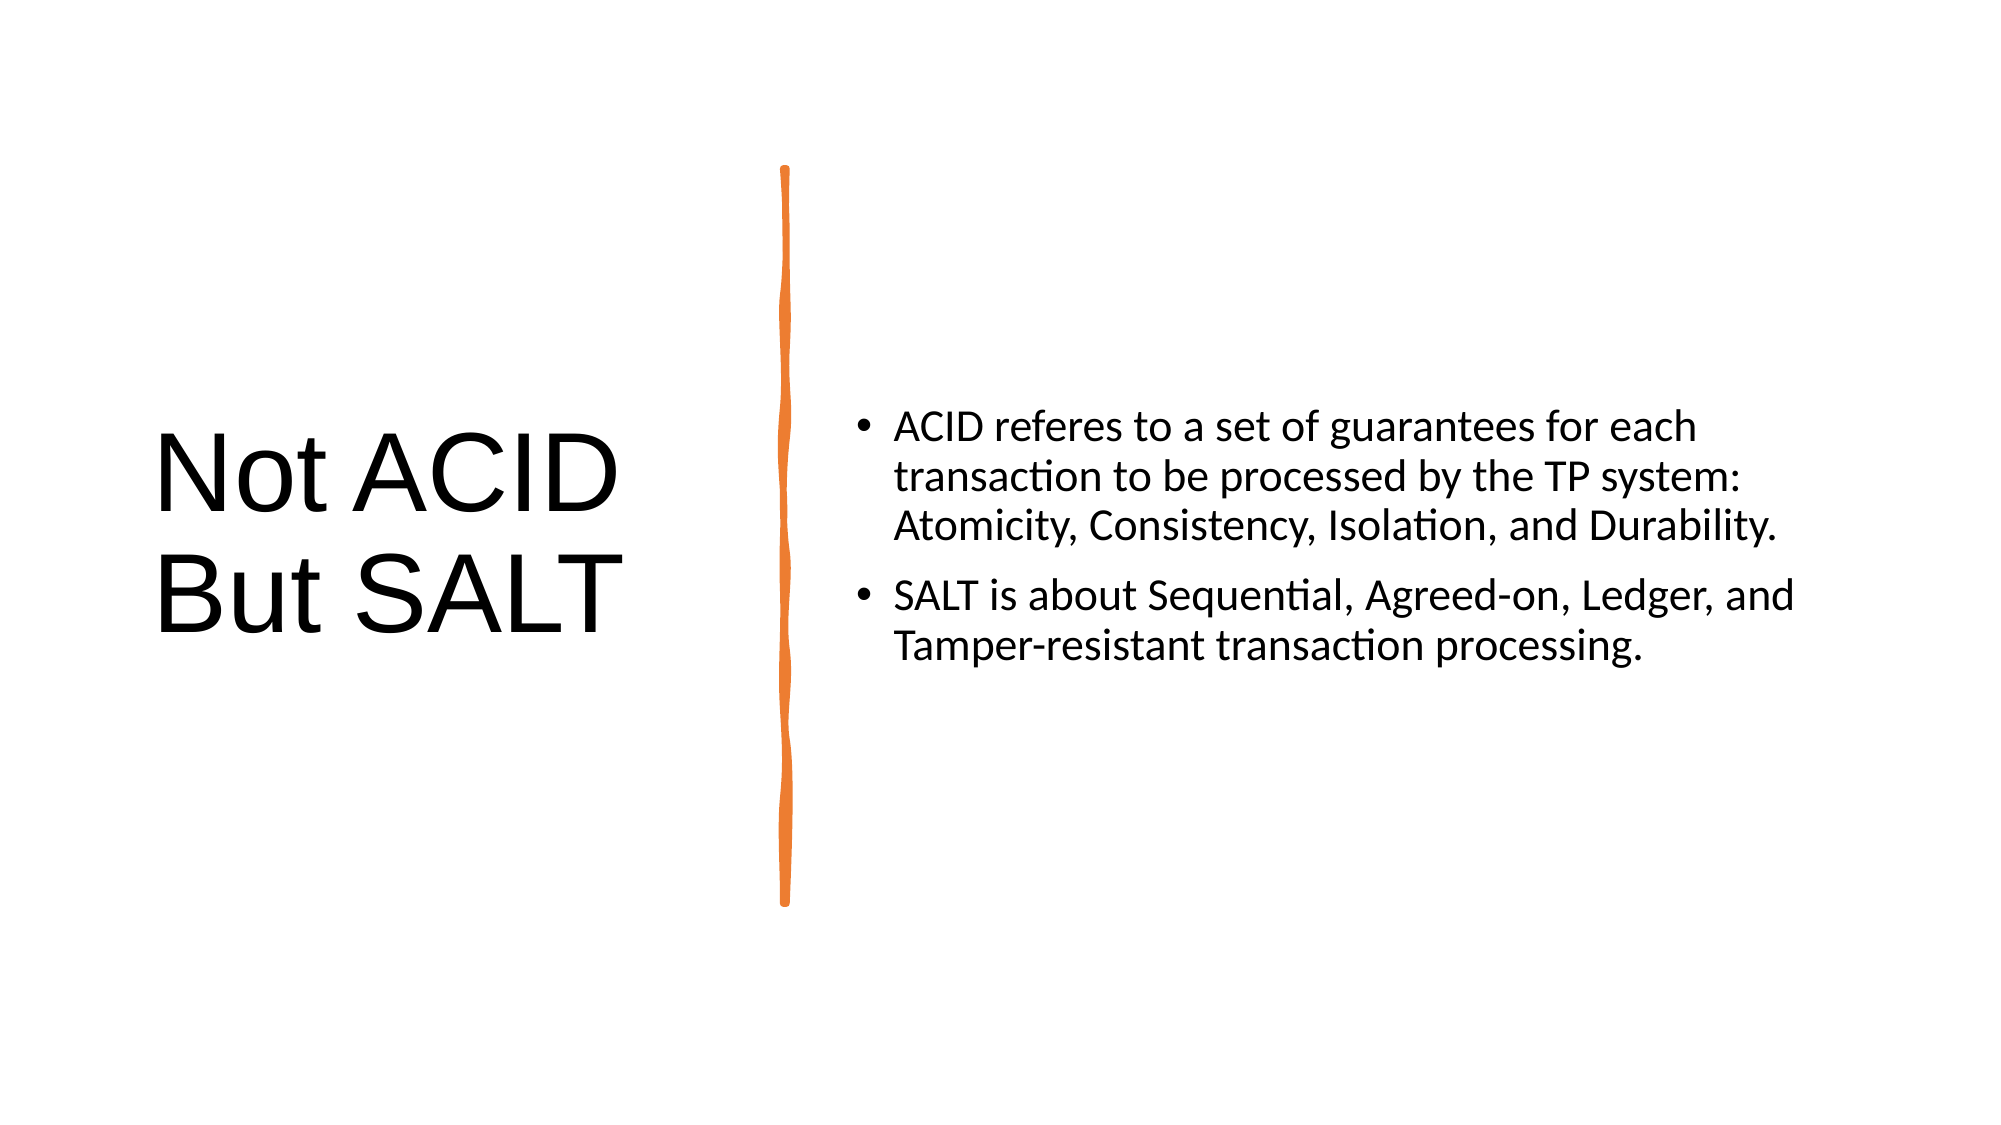

# Not ACID But SALT
ACID referes to a set of guarantees for each transaction to be processed by the TP system: Atomicity, Consistency, Isolation, and Durability.
SALT is about Sequential, Agreed-on, Ledger, and Tamper-resistant transaction processing.